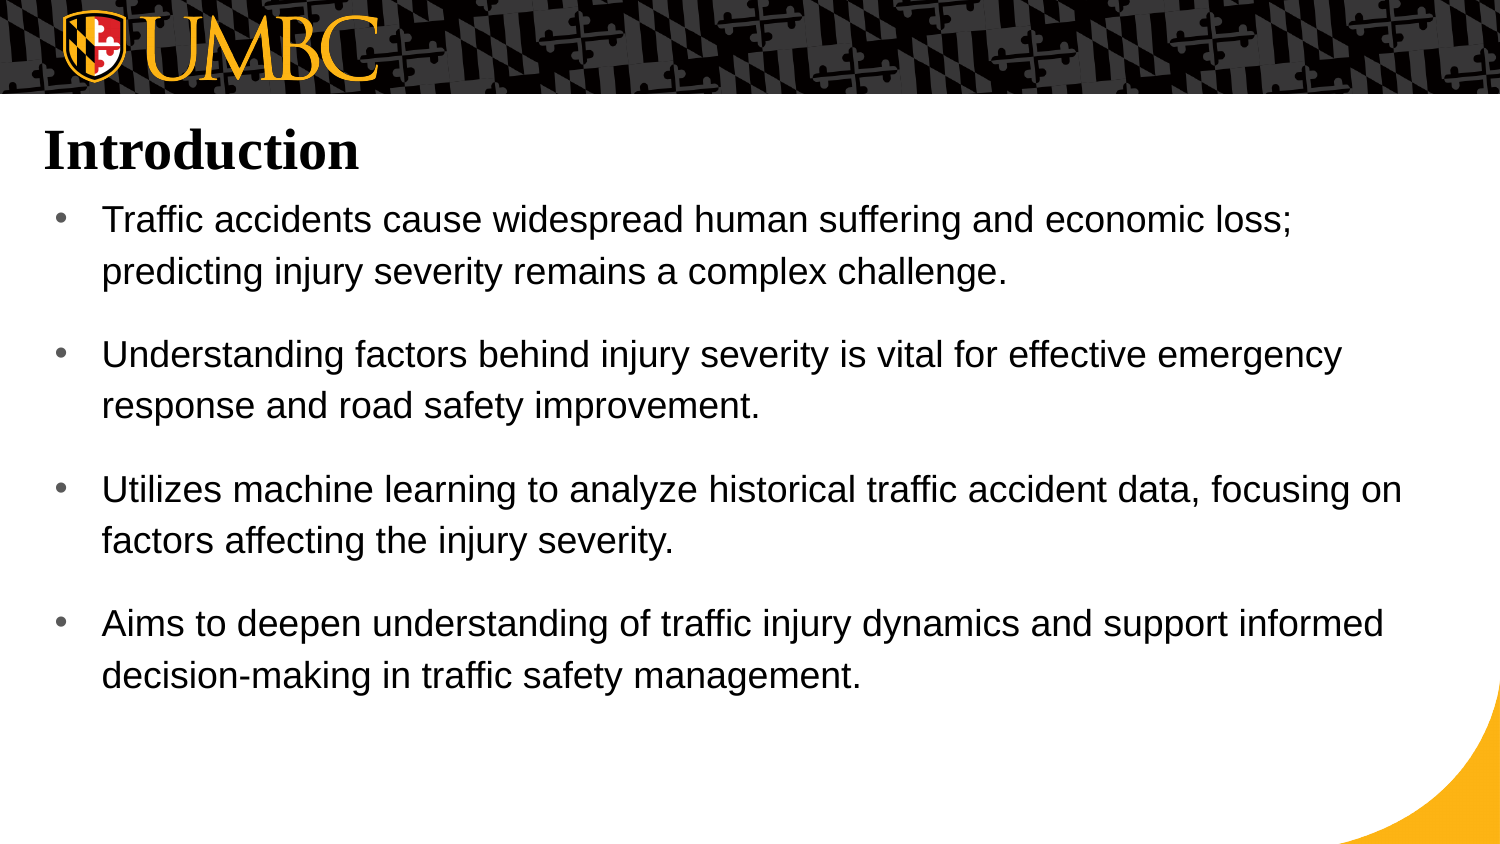

# Introduction
Traffic accidents cause widespread human suffering and economic loss; predicting injury severity remains a complex challenge.
Understanding factors behind injury severity is vital for effective emergency response and road safety improvement.
Utilizes machine learning to analyze historical traffic accident data, focusing on factors affecting the injury severity.
Aims to deepen understanding of traffic injury dynamics and support informed decision-making in traffic safety management.